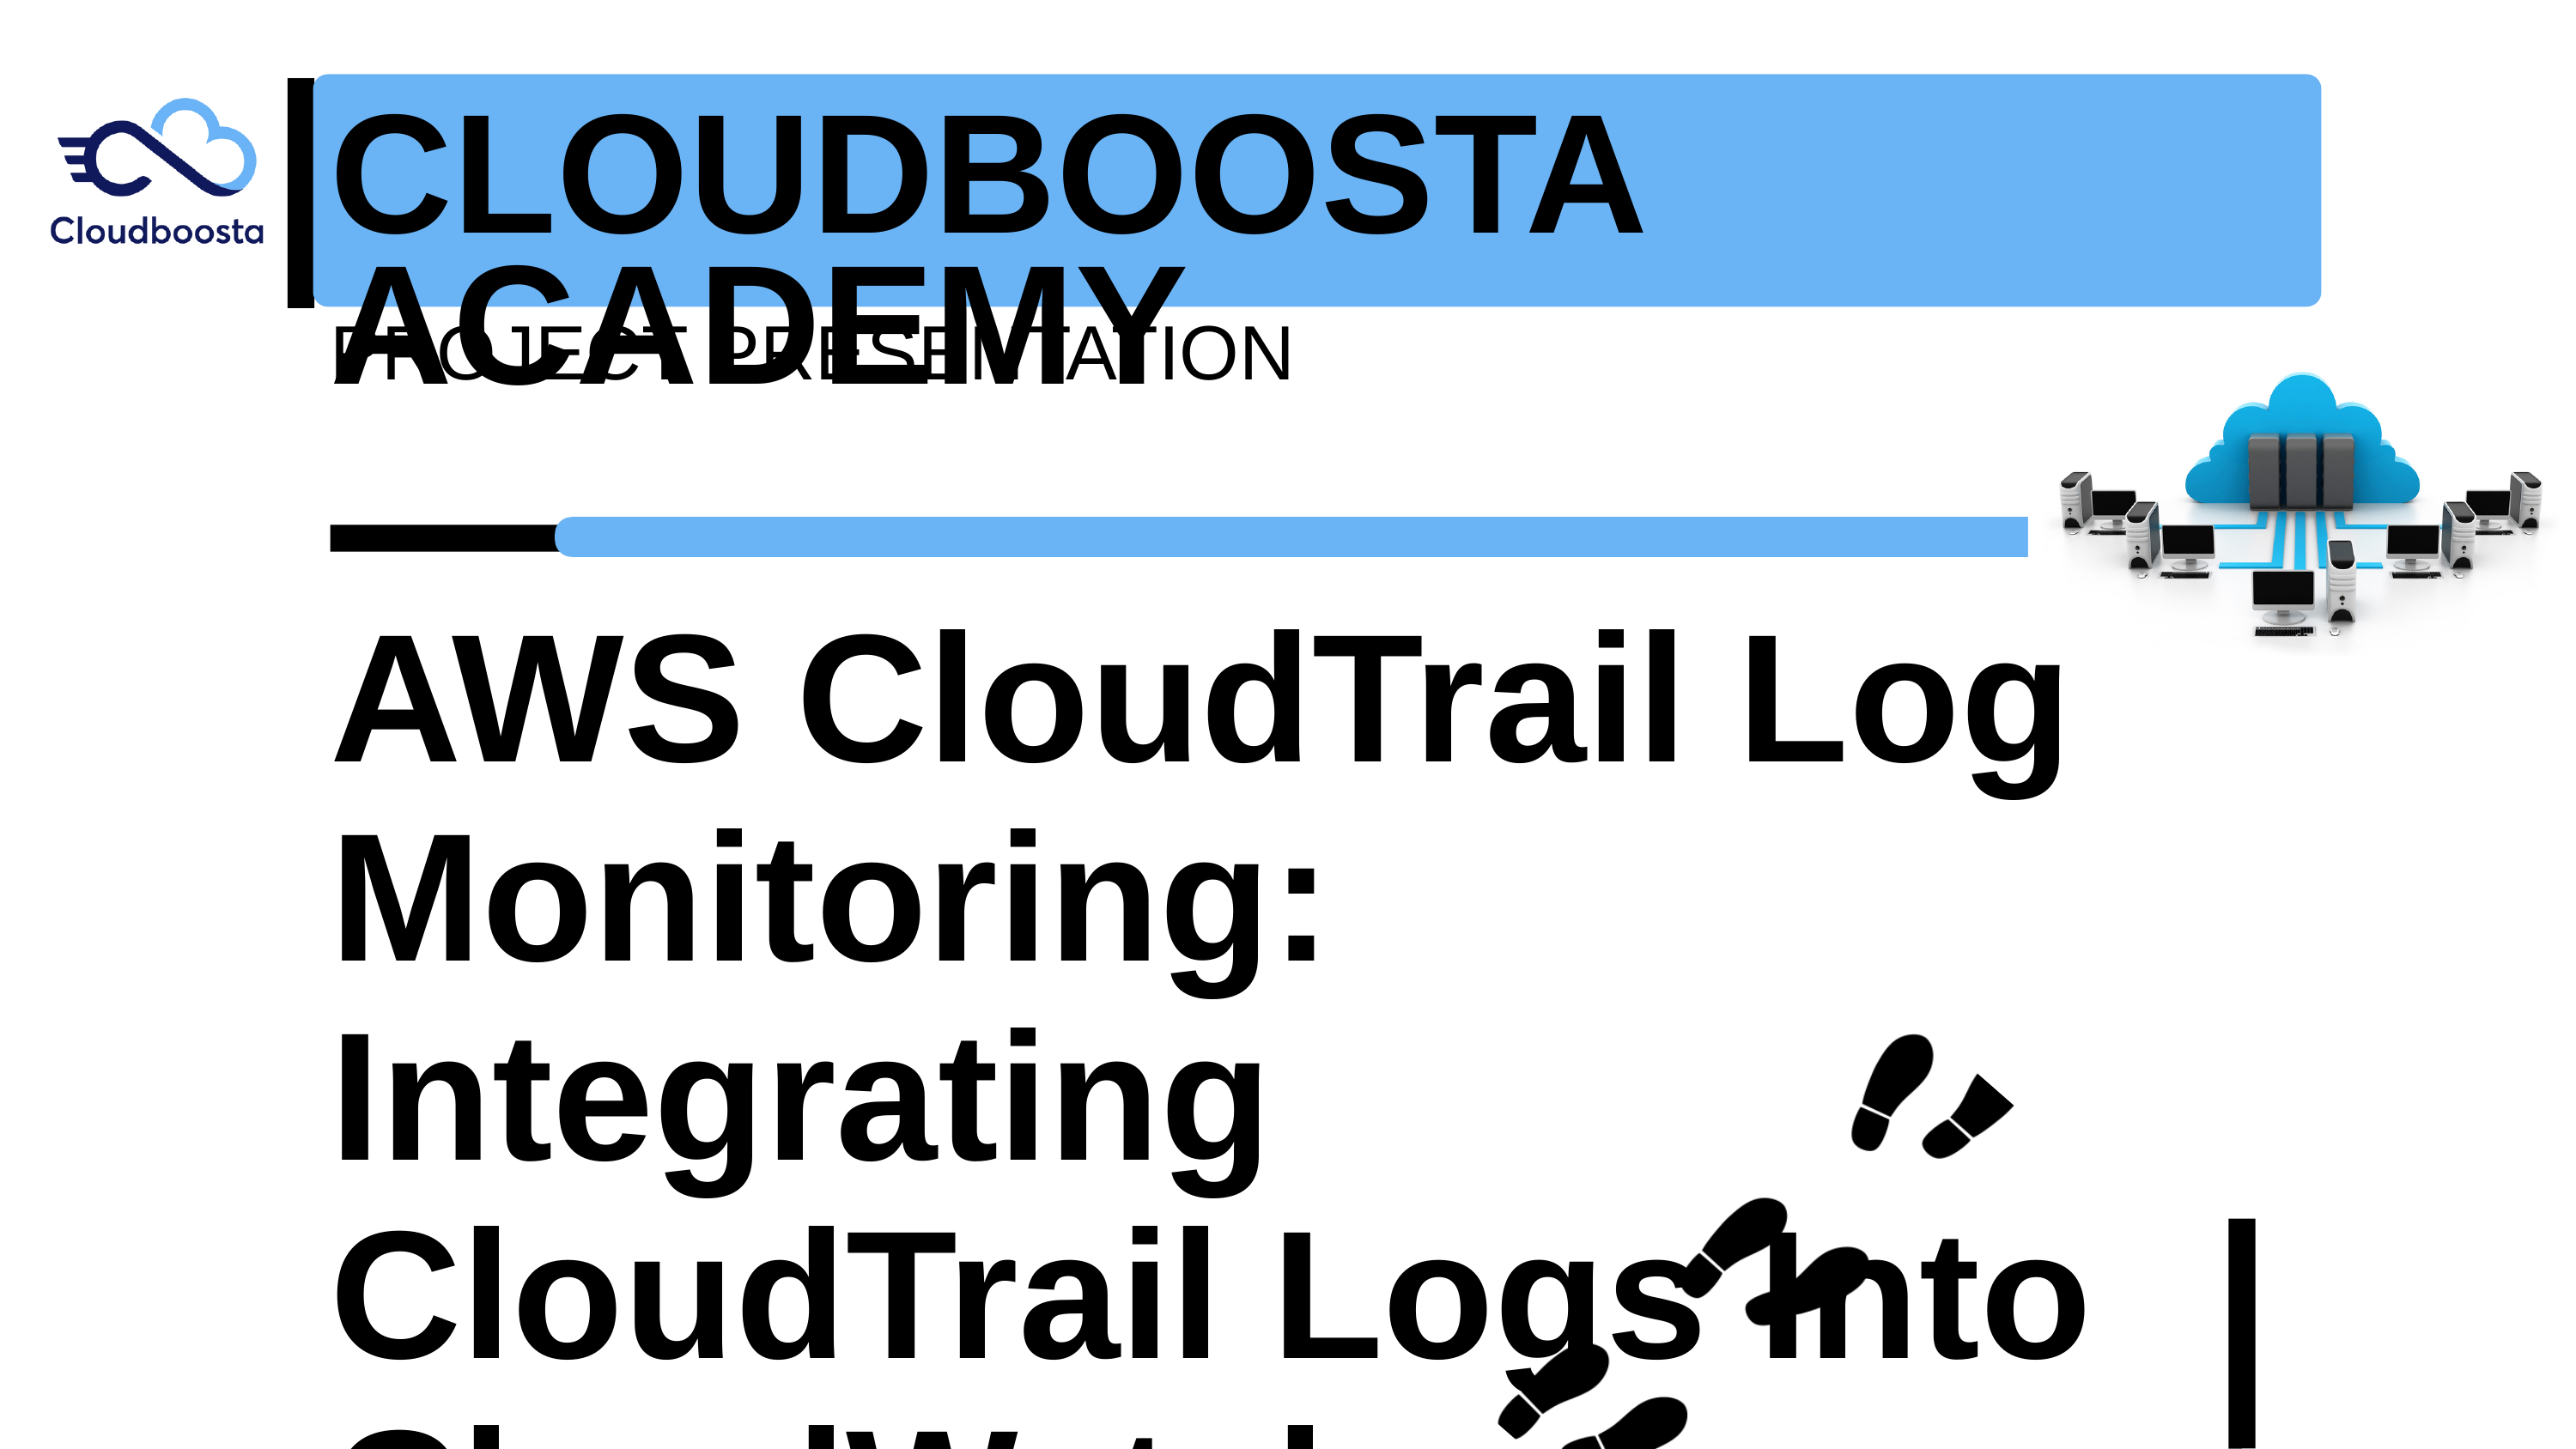

CLOUDBOOSTA ACADEMY

PROJECT PRESENTATION

AWS CloudTrail Log Monitoring: Integrating CloudTrail Logs Into CloudWatch